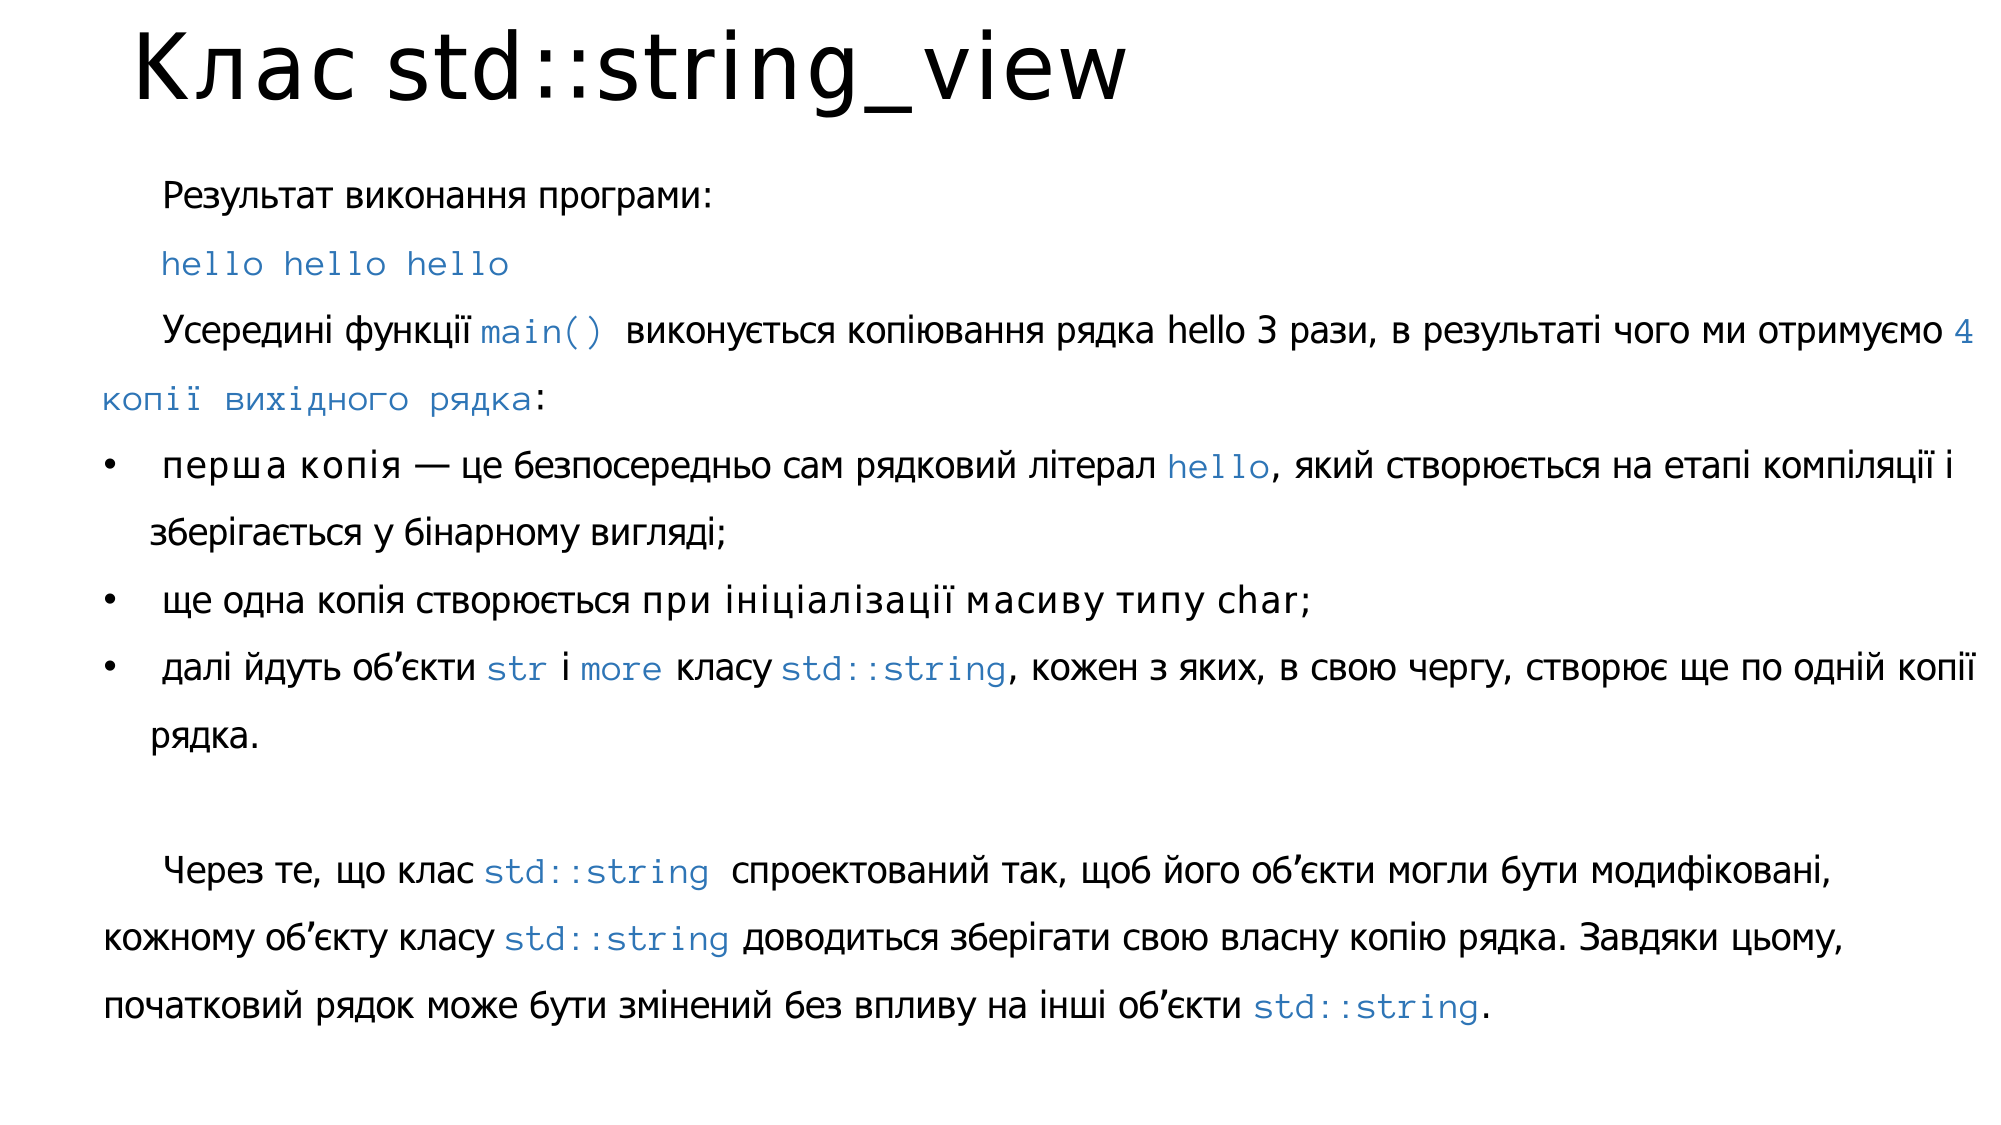

# Клас std::string_view
Результат виконання програми:
hello hello hello
Усередині функції main() виконується копіювання рядка hello 3 рази, в результаті чого ми отримуємо 4 копії вихідного рядка:
 перша копія — це безпосередньо сам рядковий літерал hello, який створюється на етапі компіляції і зберігається у бінарному вигляді;
 ще одна копія створюється при ініціалізації масиву типу char;
 далі йдуть об’єкти str і more класу std::string, кожен з яких, в свою чергу, створює ще по одній копії рядка.

Через те, що клас std::string спроектований так, щоб його об’єкти могли бути модифіковані, кожному об’єкту класу std::string доводиться зберігати свою власну копію рядка. Завдяки цьому, початковий рядок може бути змінений без впливу на інші об’єкти std::string.